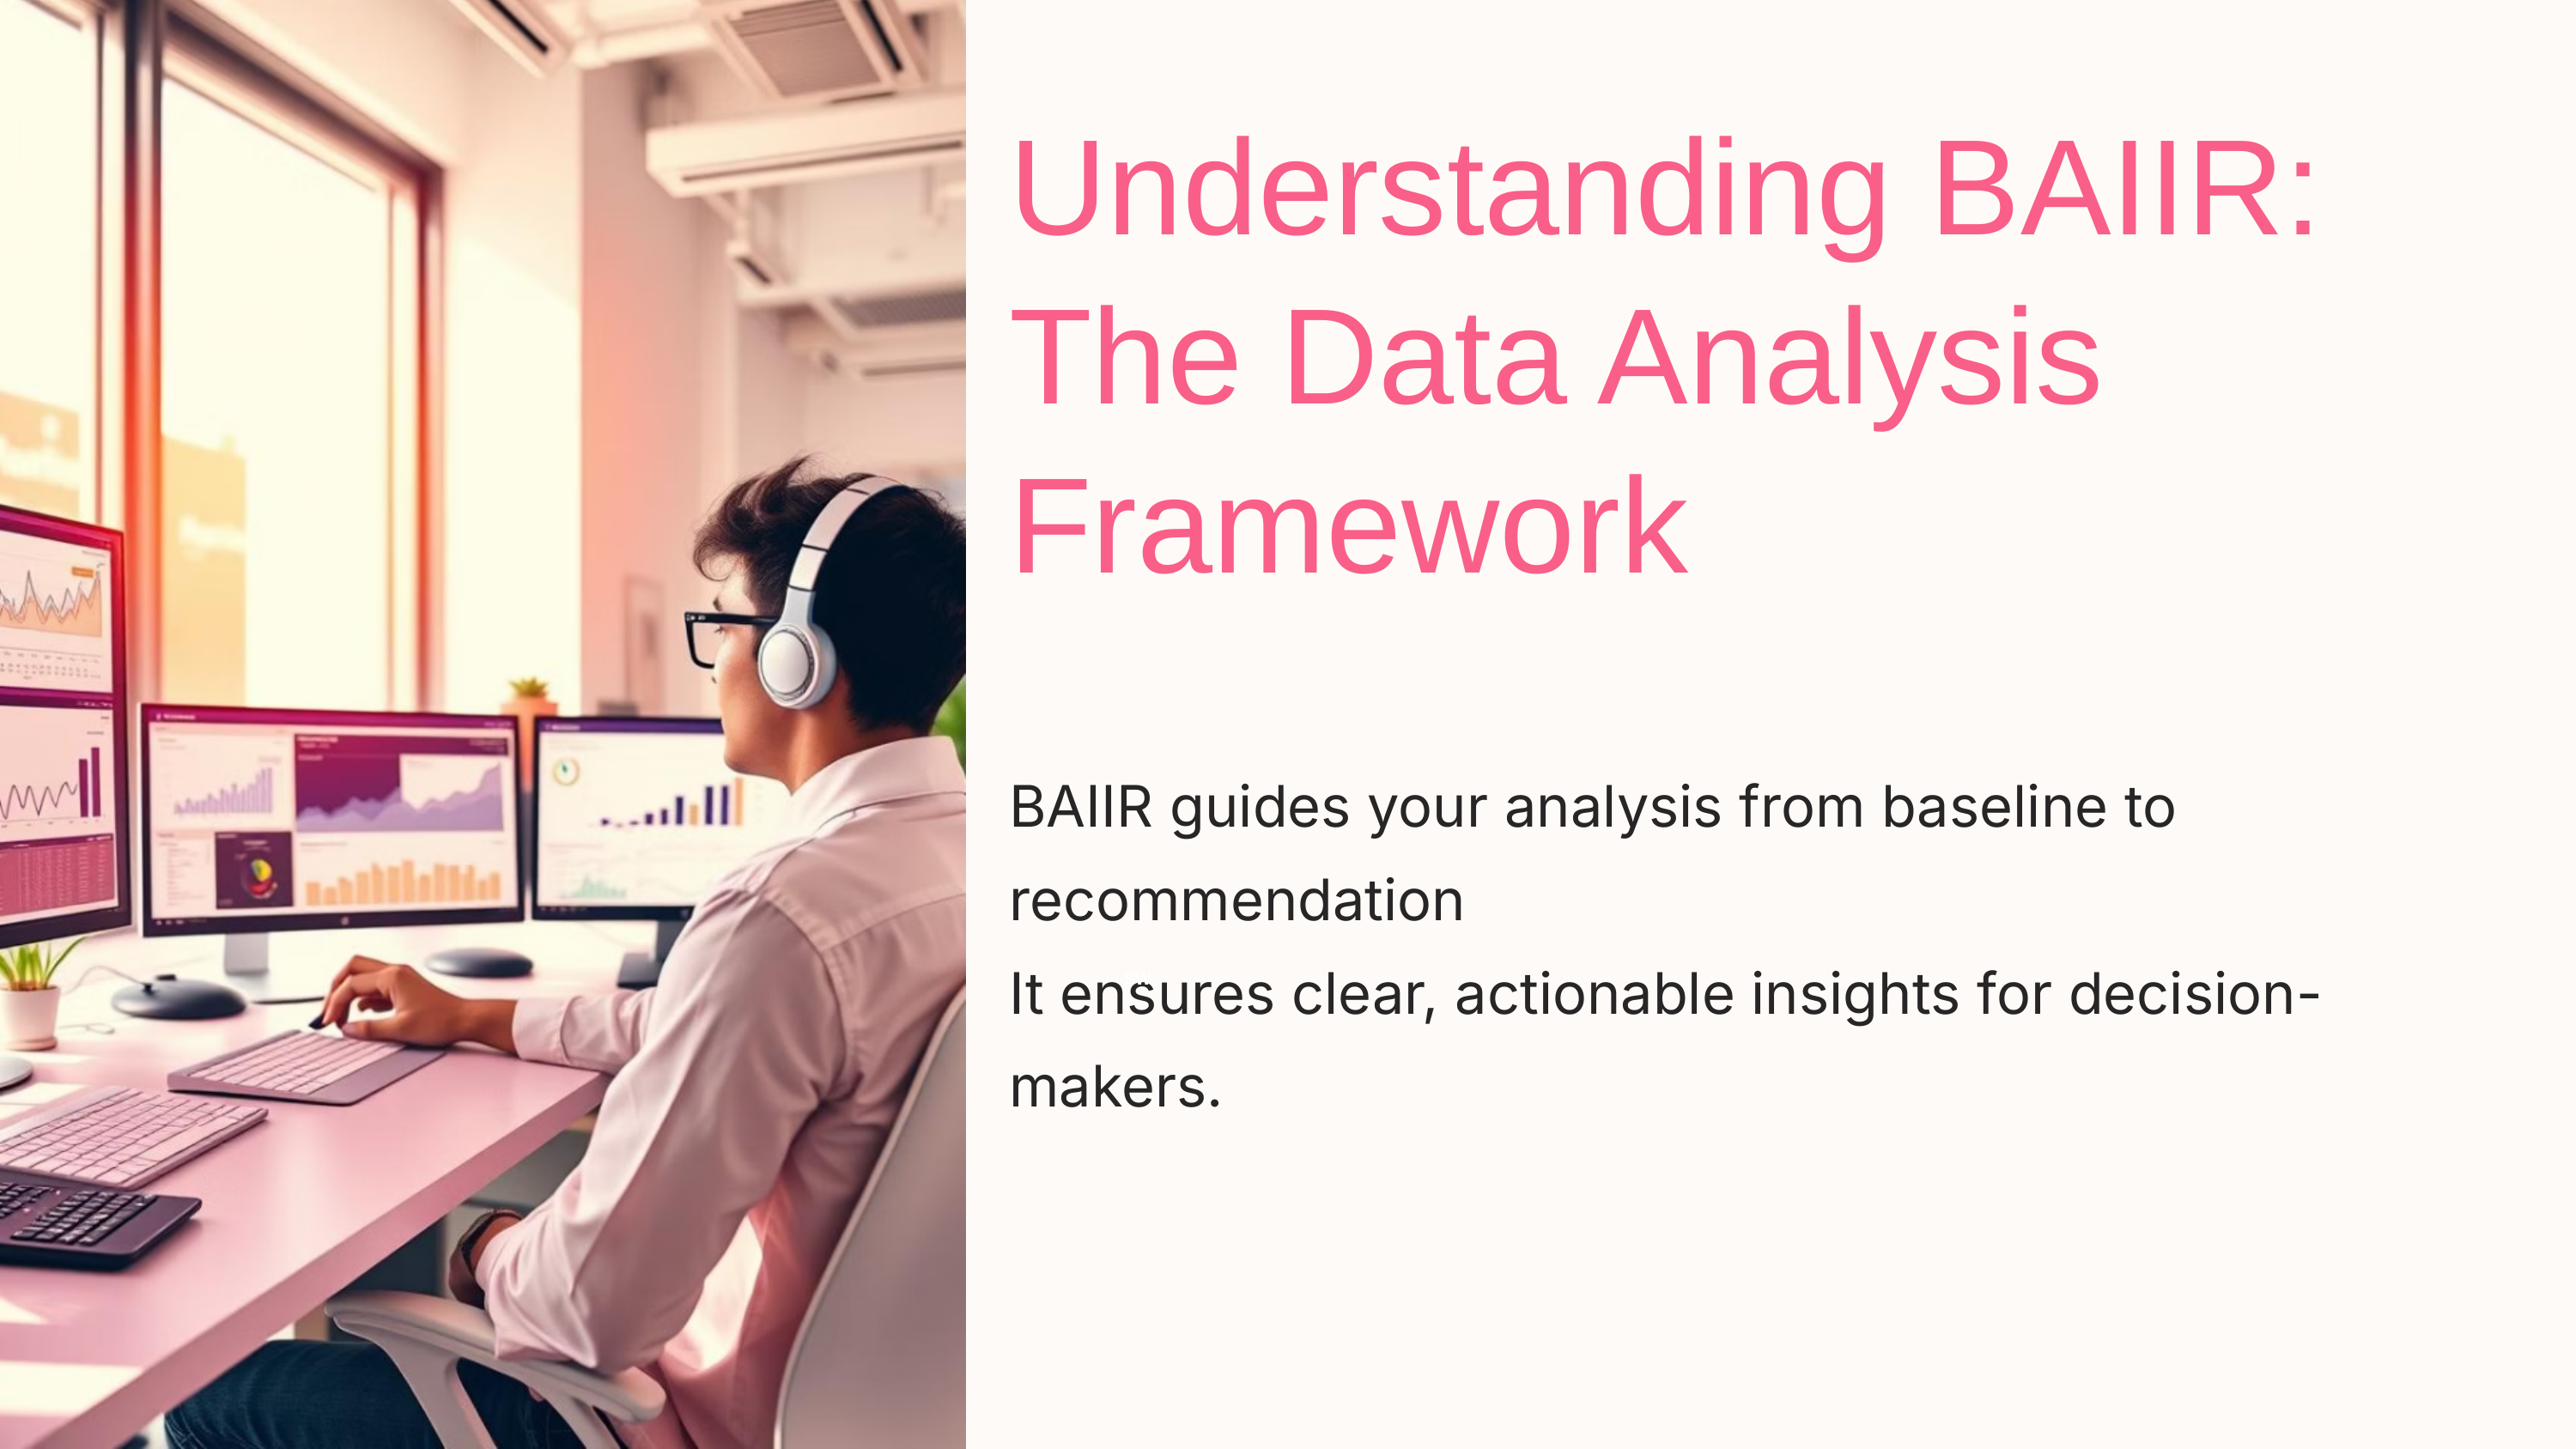

Understanding BAIIR: The Data Analysis Framework

BAIIR guides your analysis from baseline to recommendation
It ensures clear, actionable insights for decision-makers.

SW